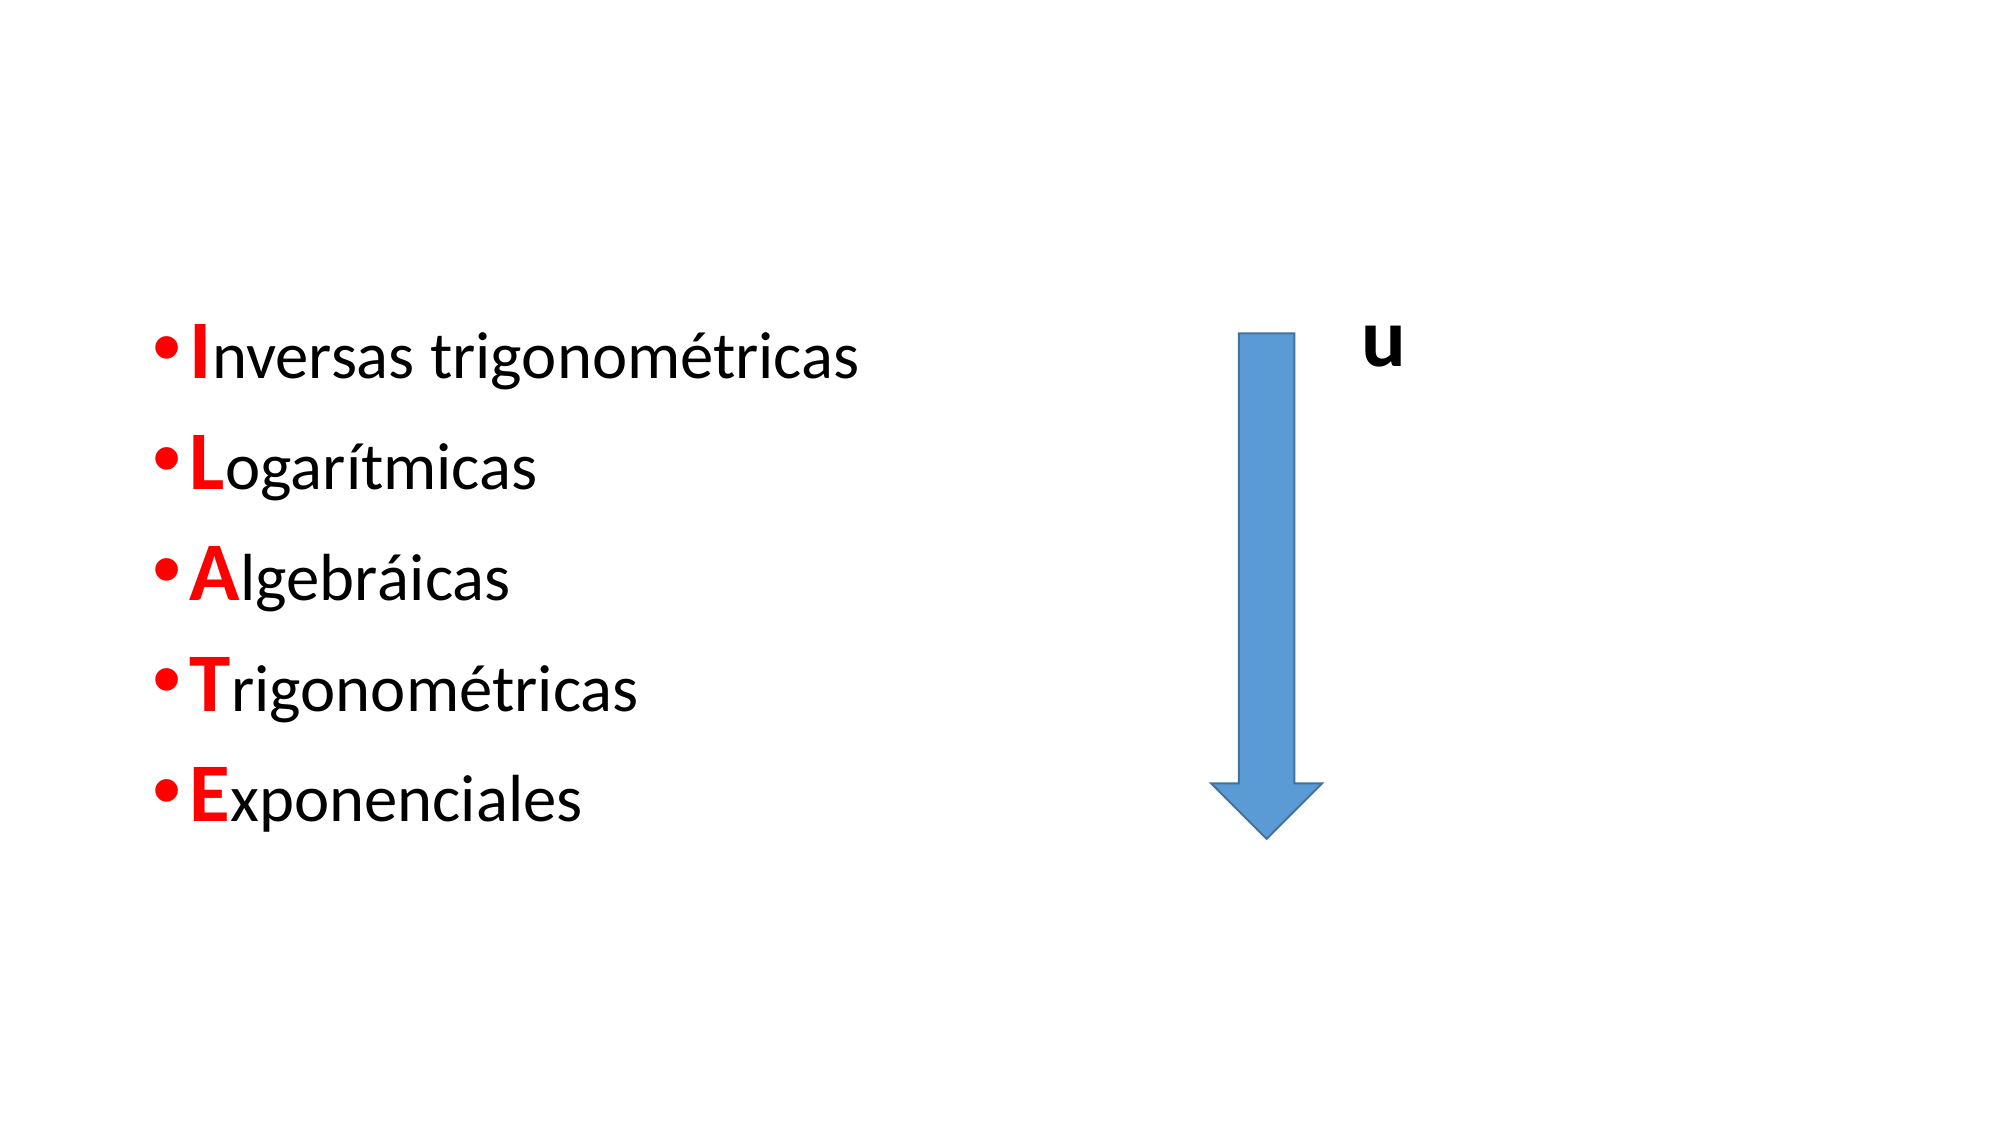

u
Inversas trigonométricas
Logarítmicas
Algebráicas
Trigonométricas
Exponenciales